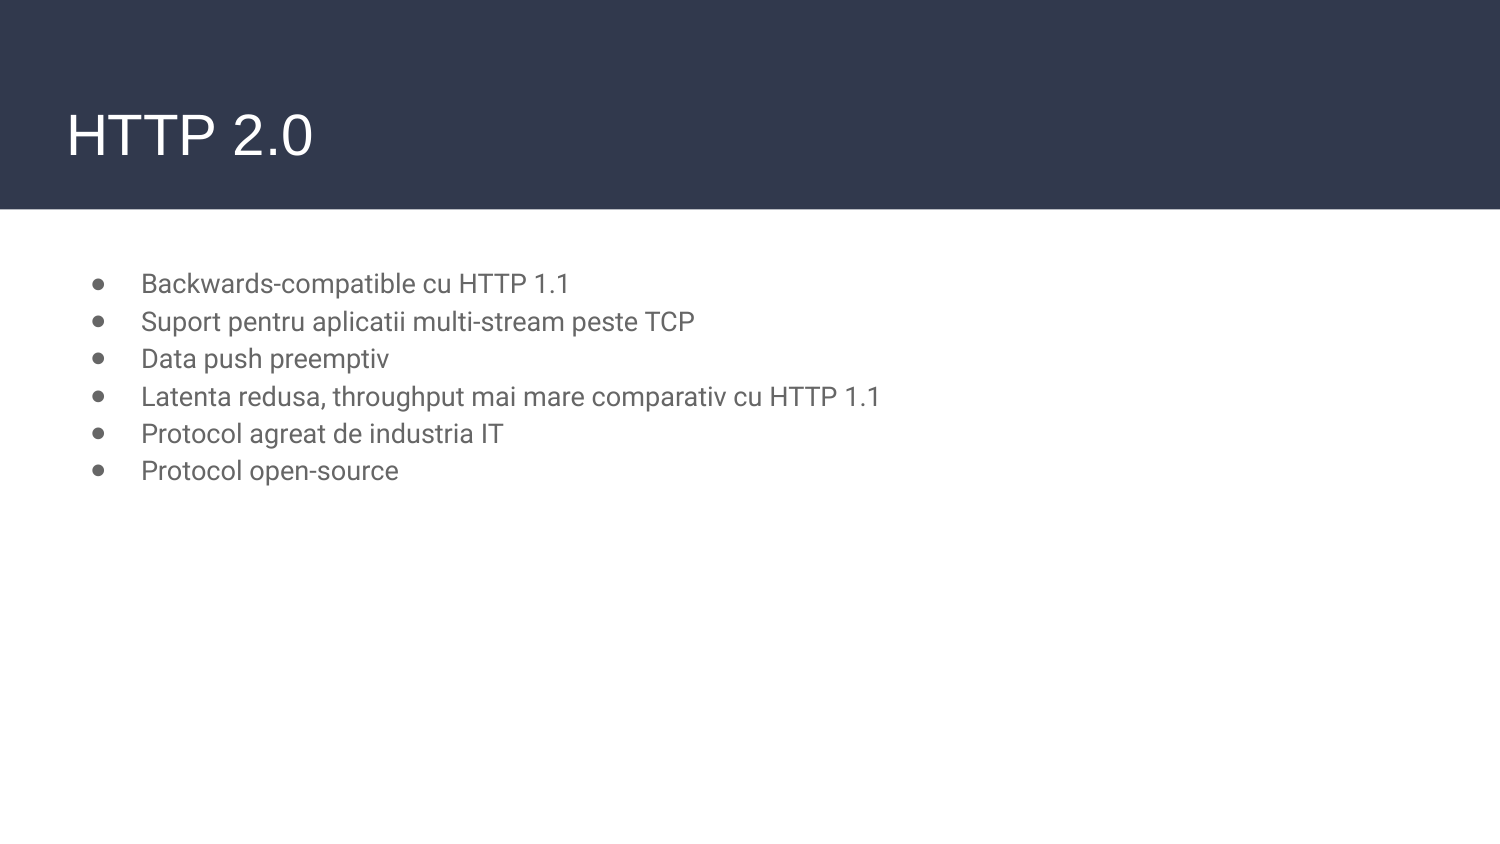

# HTTP 2.0
Backwards-compatible cu HTTP 1.1
Suport pentru aplicatii multi-stream peste TCP
Data push preemptiv
Latenta redusa, throughput mai mare comparativ cu HTTP 1.1
Protocol agreat de industria IT
Protocol open-source